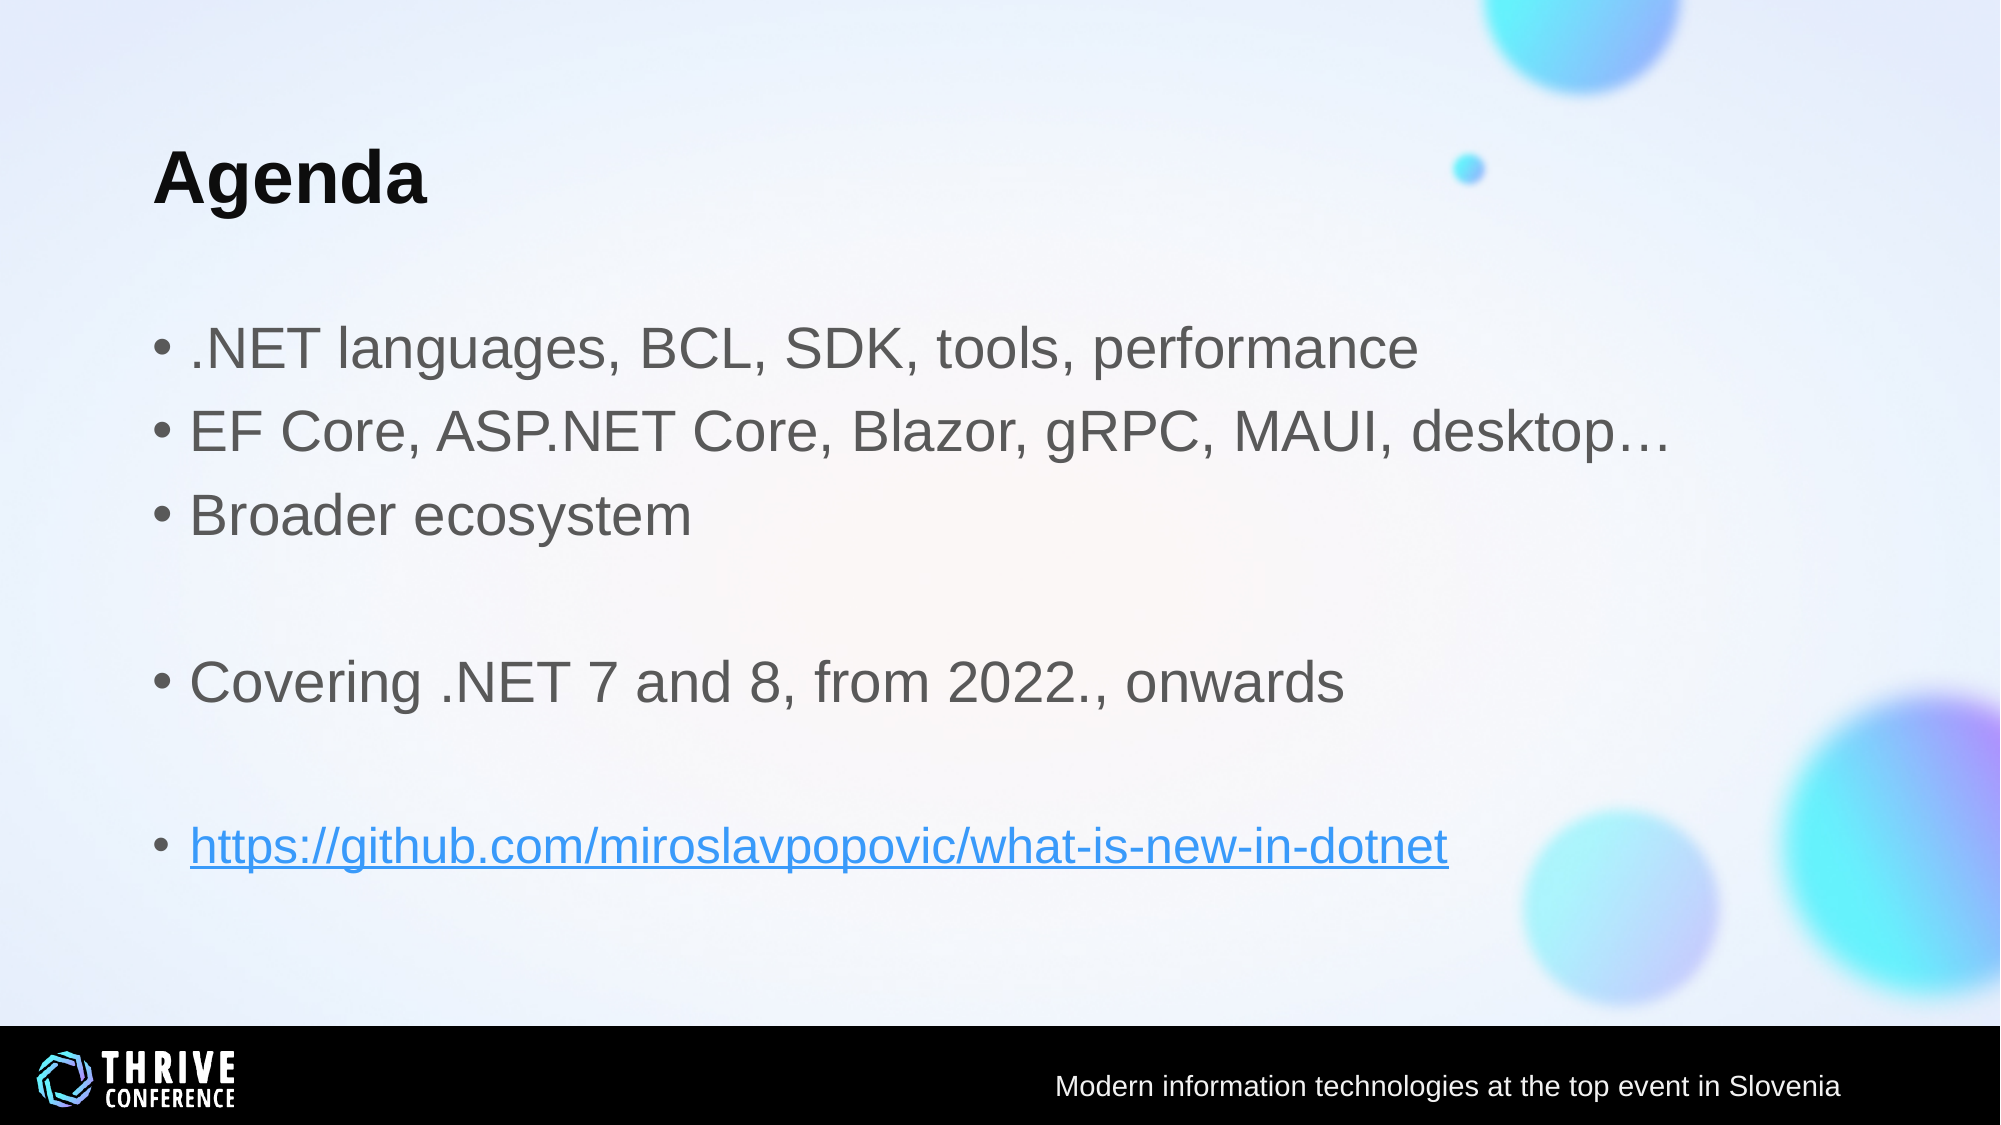

# Agenda
.NET languages, BCL, SDK, tools, performance
EF Core, ASP.NET Core, Blazor, gRPC, MAUI, desktop…
Broader ecosystem

Covering .NET 7 and 8, from 2022., onwards

https://github.com/miroslavpopovic/what-is-new-in-dotnet